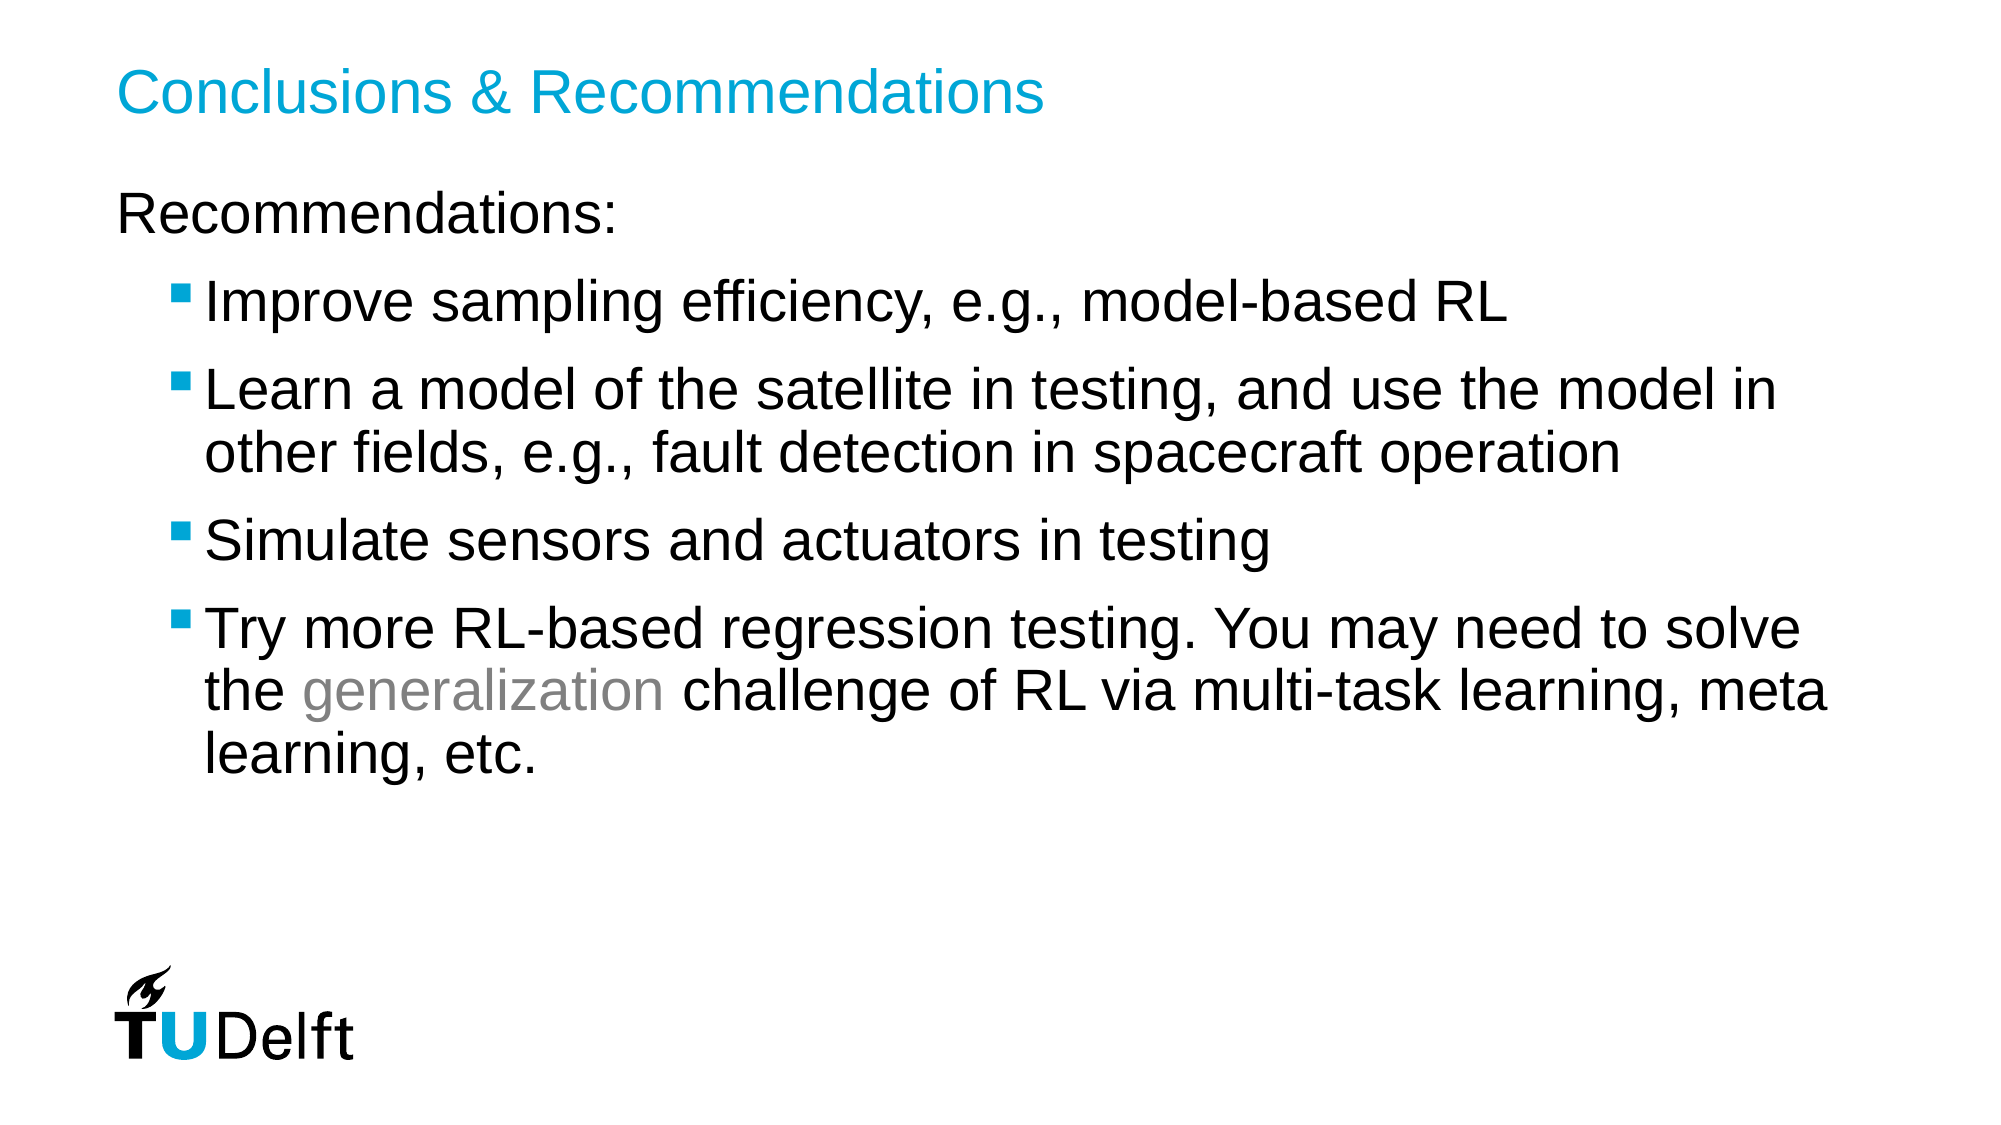

# Conclusions & Recommendations
Recommendations:
Improve sampling efficiency, e.g., model-based RL
Learn a model of the satellite in testing, and use the model in other fields, e.g., fault detection in spacecraft operation
Simulate sensors and actuators in testing
Try more RL-based regression testing. You may need to solve the generalization challenge of RL via multi-task learning, meta learning, etc.